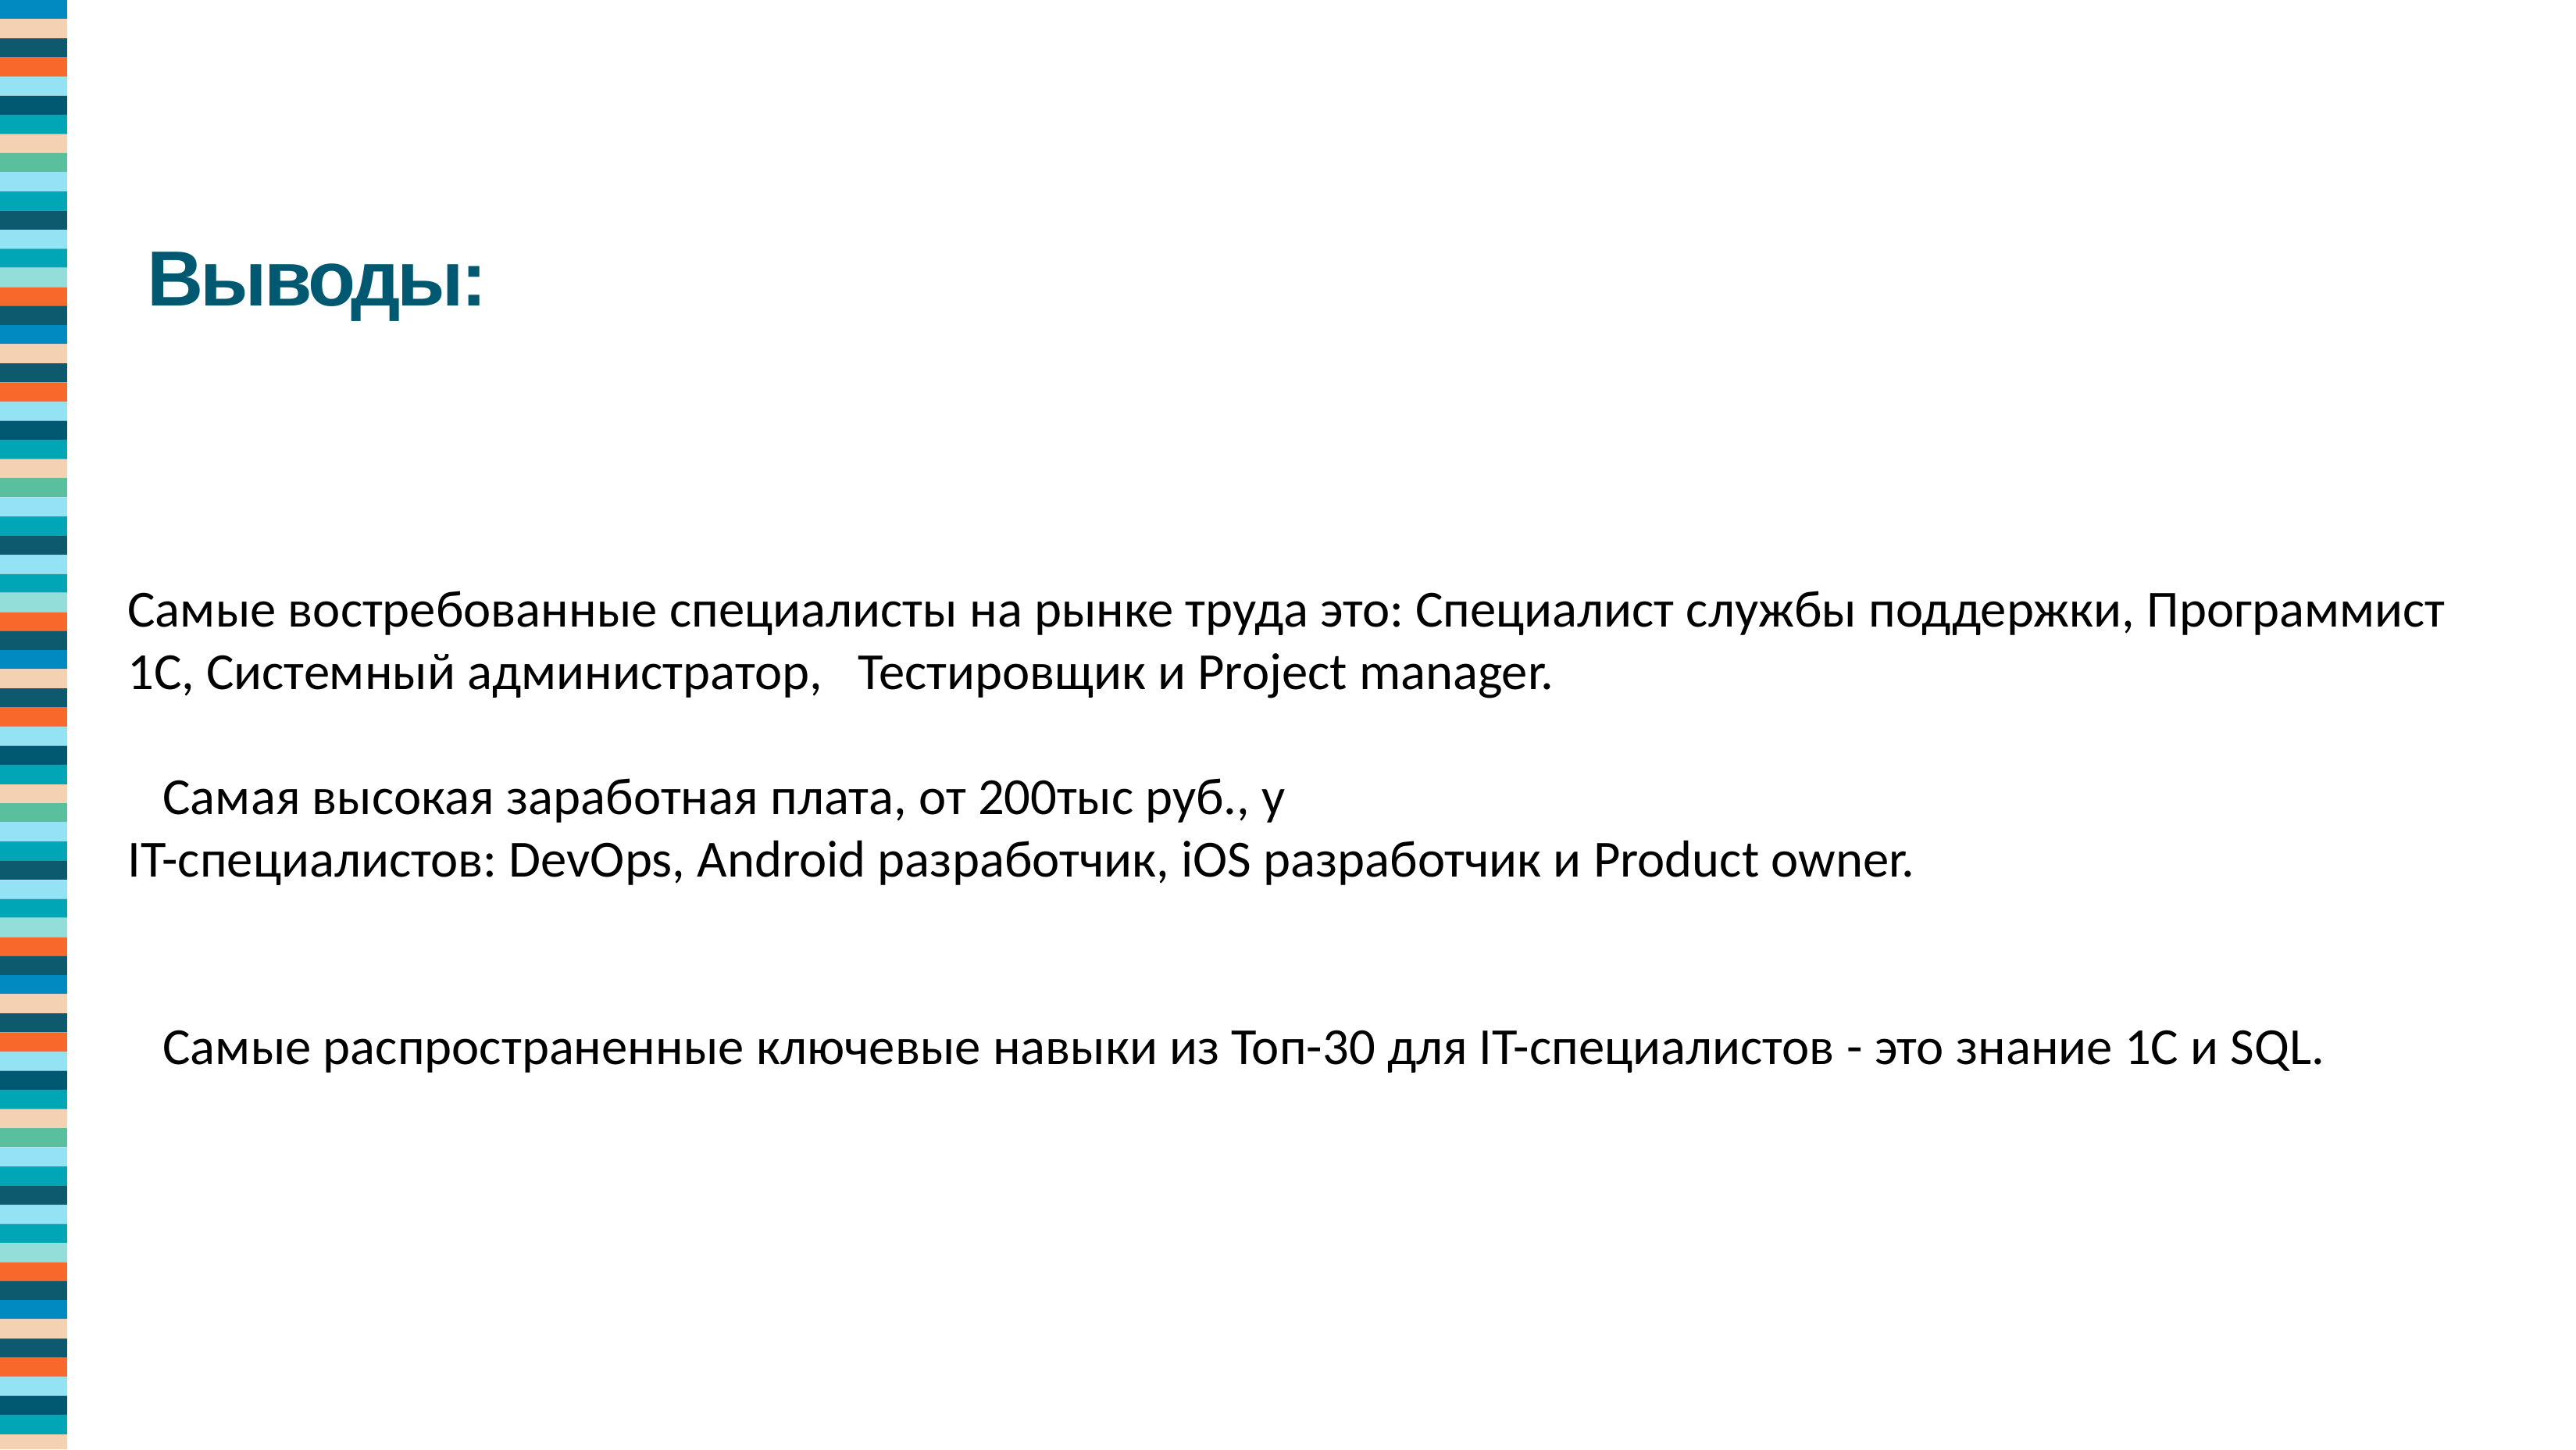

Выводы:
  Самые востребованные специалисты на рынке труда это: Специалист службы поддержки, Программист 1C, Системный администратор,   Тестировщик и Project manager.
   Самая высокая заработная плата, от 200тыс руб., у
IT-специалистов: DevOps, Android разработчик, iOS разработчик и Product owner.

   Самые распространенные ключевые навыки из Топ-30 для IT-специалистов - это знание 1С и SQL.